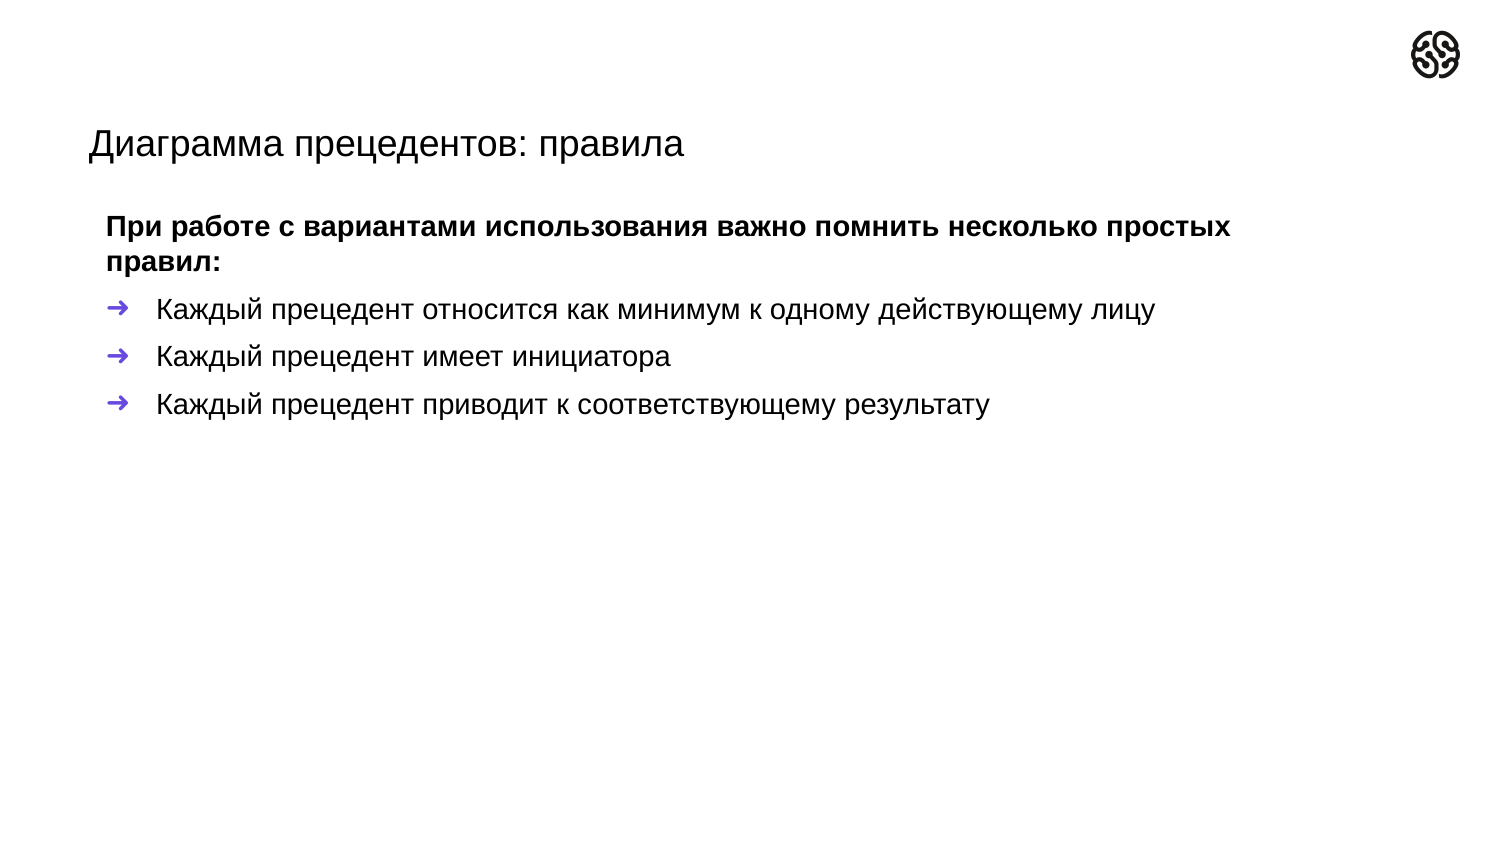

Диаграмма прецедентов: правила
При работе с вариантами использования важно помнить несколько простых правил:
Каждый прецедент относится как минимум к одному действующему лицу
Каждый прецедент имеет инициатора
Каждый прецедент приводит к соответствующему результату